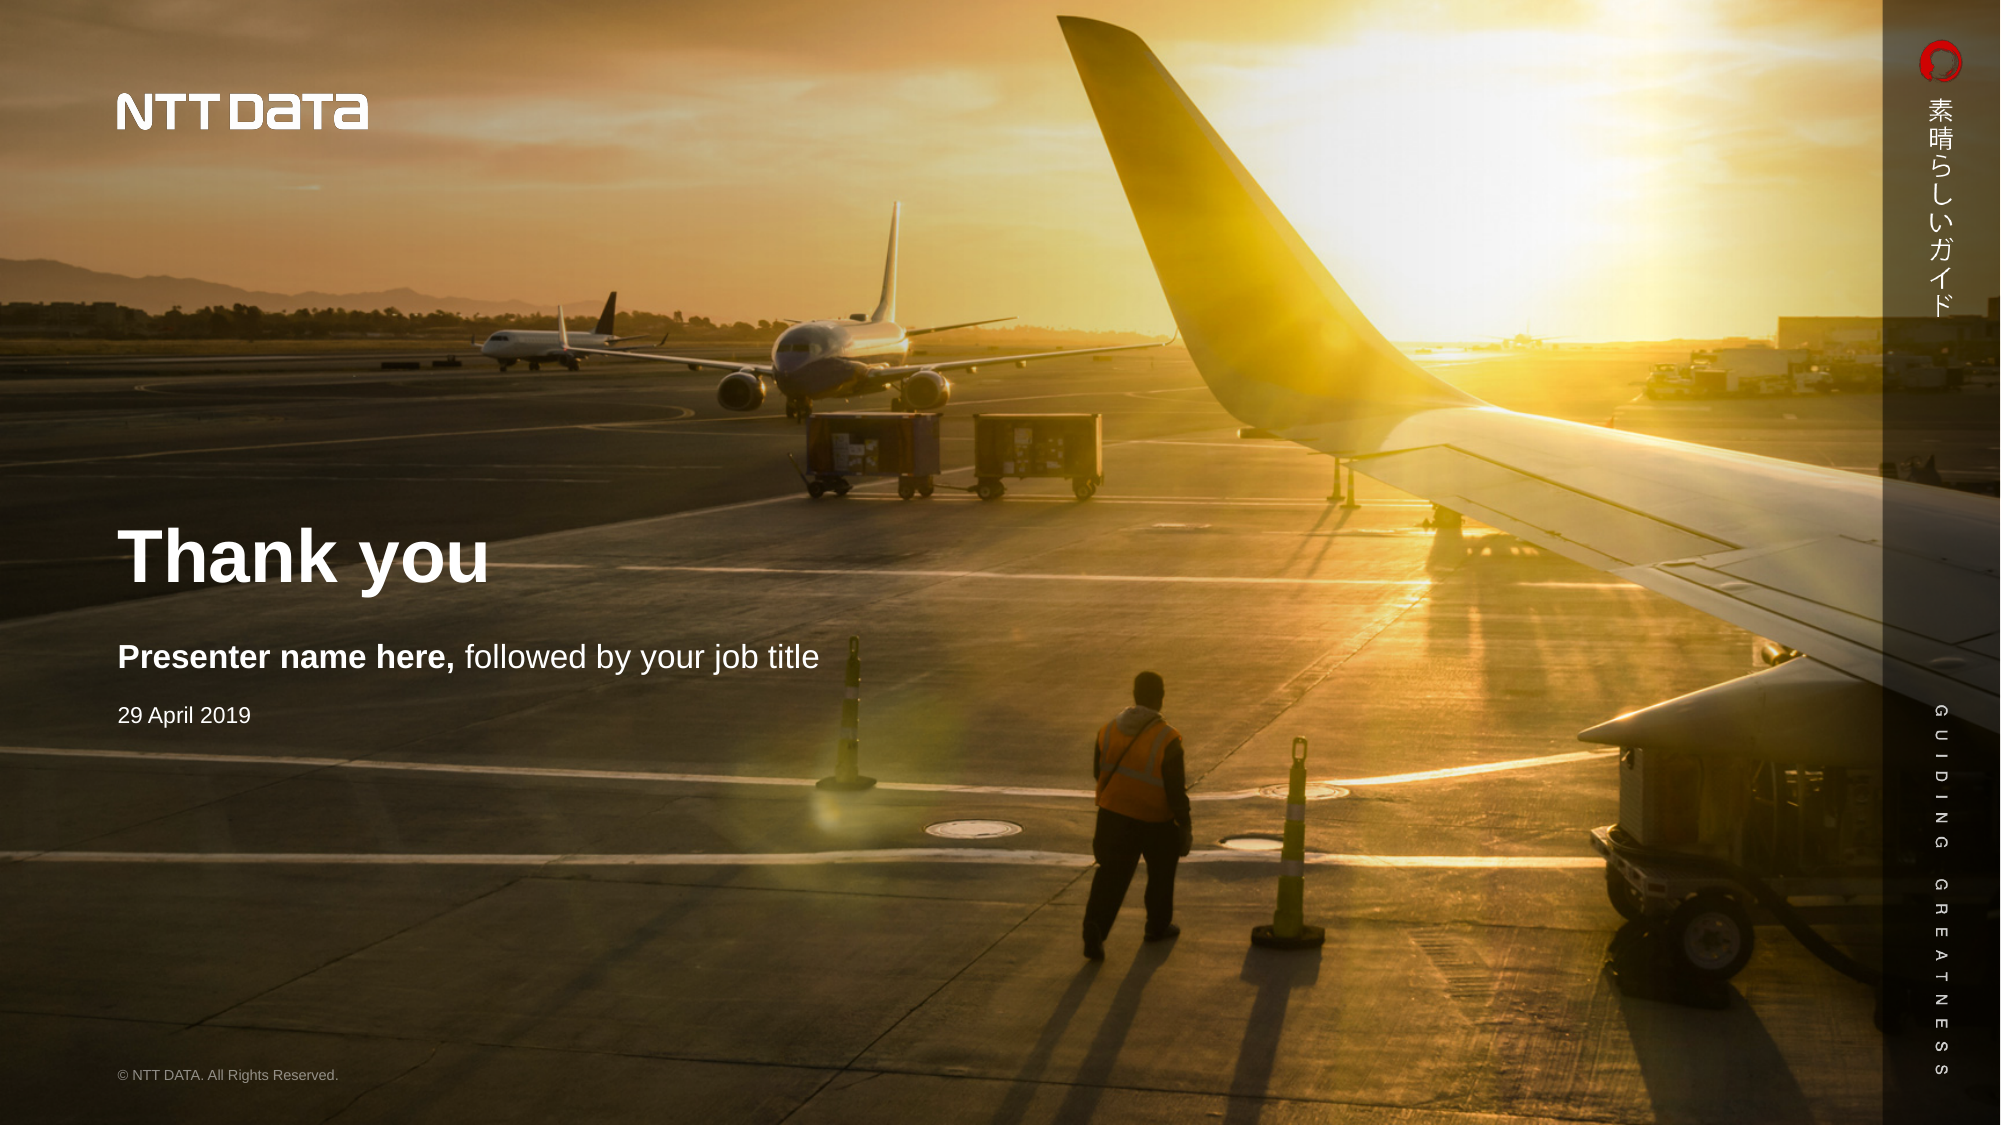

Presenter name here, followed by your job title
29 April 2019